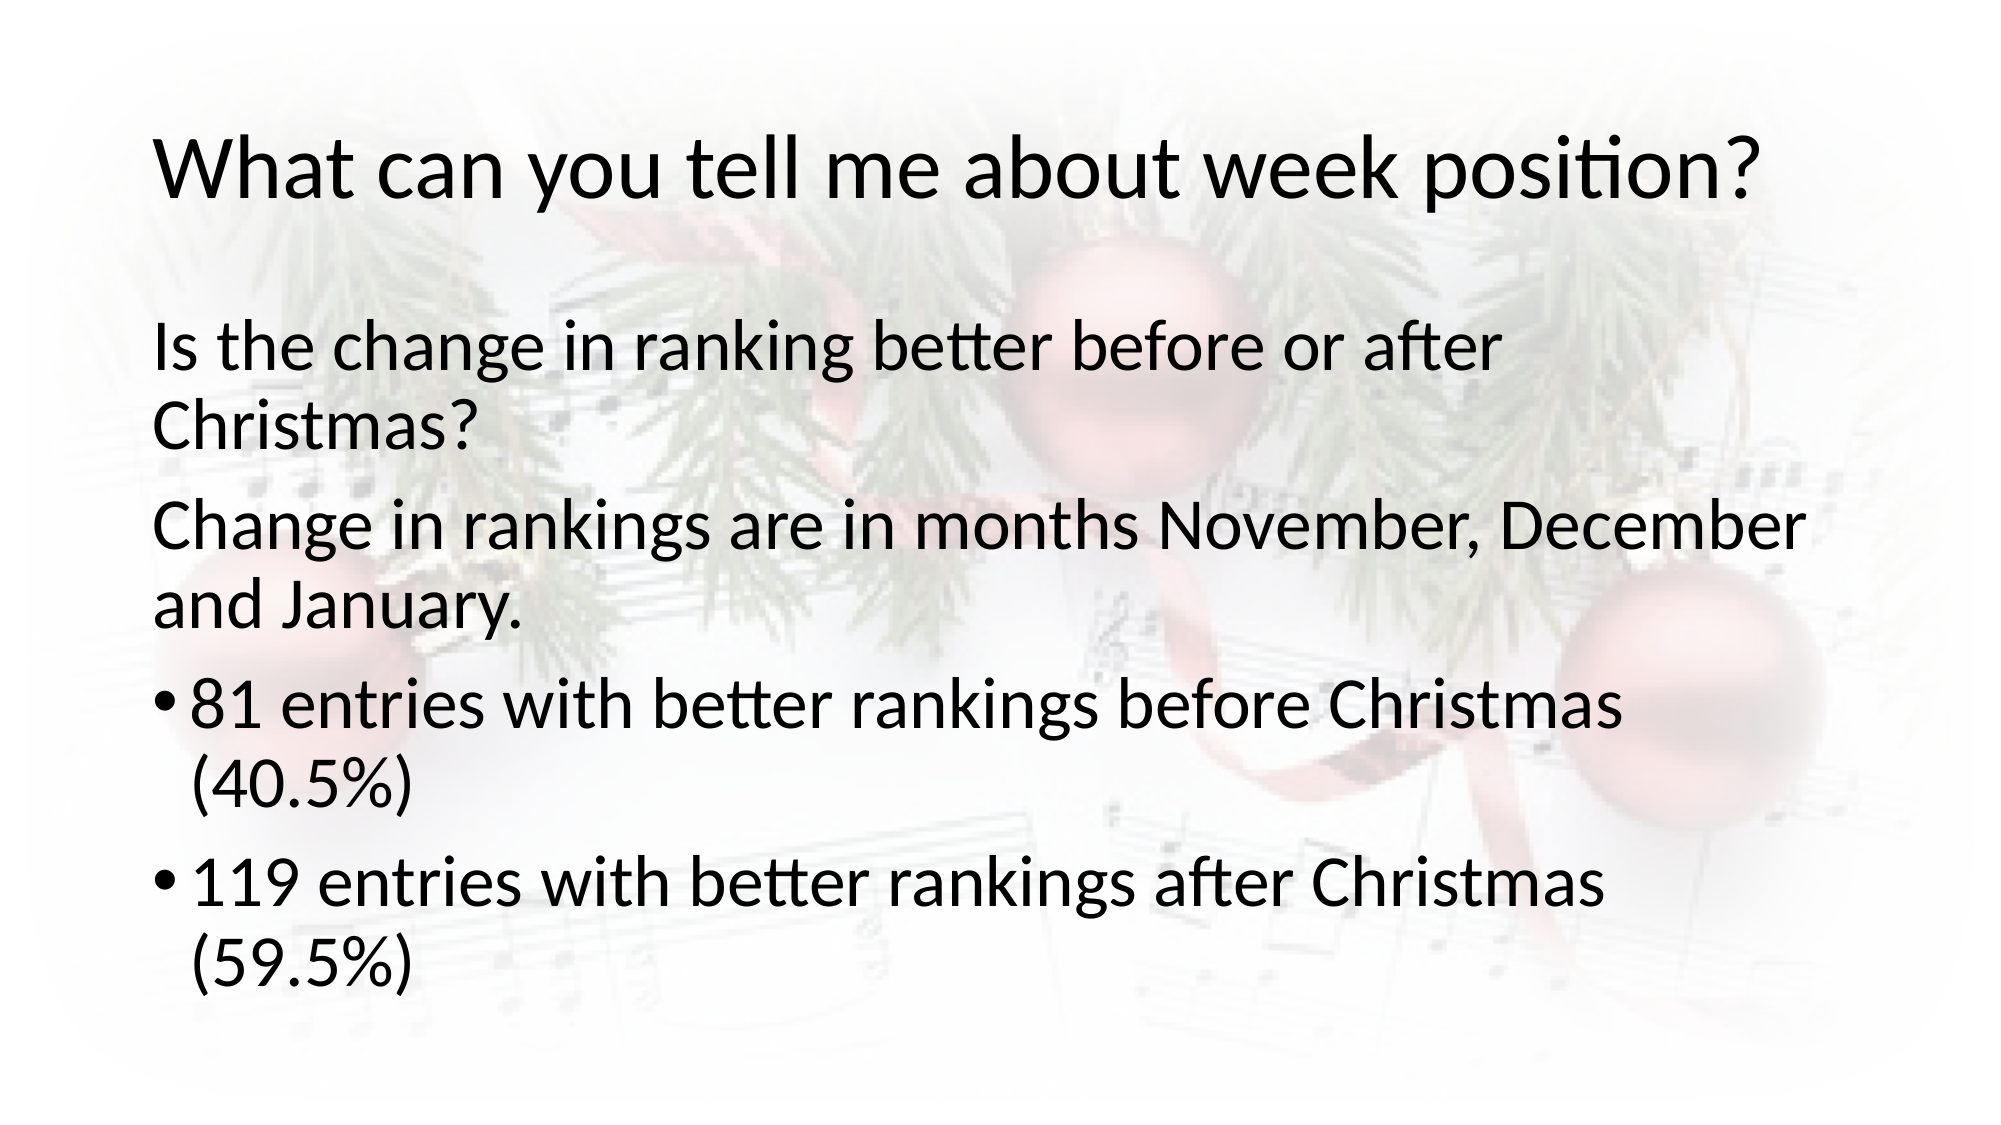

# What can you tell me about week position?
Is the change in ranking better before or after Christmas?
Change in rankings are in months November, December and January.
81 entries with better rankings before Christmas (40.5%)
119 entries with better rankings after Christmas (59.5%)